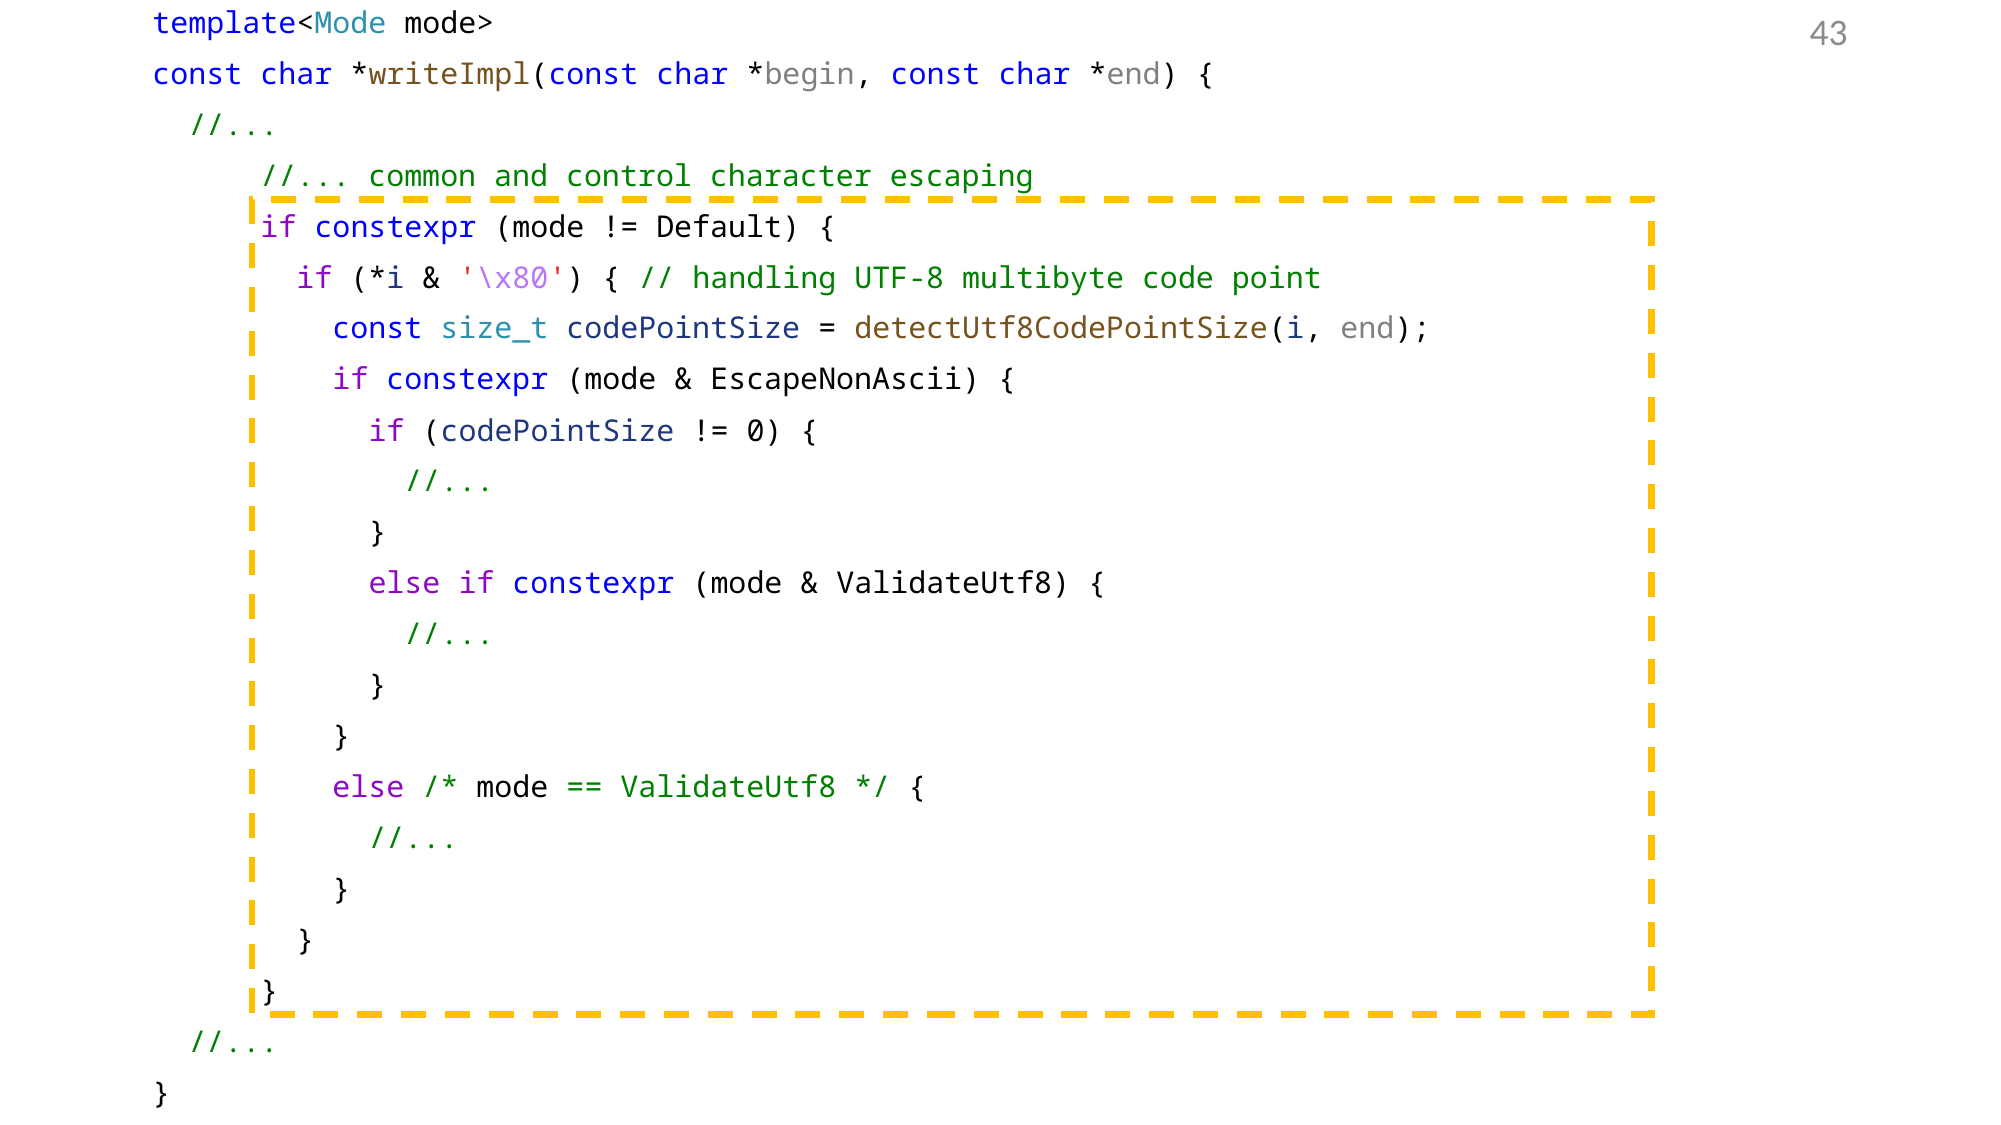

template<Mode mode>
const char *writeImpl(const char *begin, const char *end) {
  //...
      //... common and control character escaping
      if constexpr (mode != Default) {
        if (*i & '\x80') { // handling UTF-8 multibyte code point
          const size_t codePointSize = detectUtf8CodePointSize(i, end);
          if constexpr (mode & EscapeNonAscii) {
            if (codePointSize != 0) {
              //...
            }
            else if constexpr (mode & ValidateUtf8) {
              //...
            }
          }
          else /* mode == ValidateUtf8 */ {
            //...
          }
        }
      }
  //...
}
43